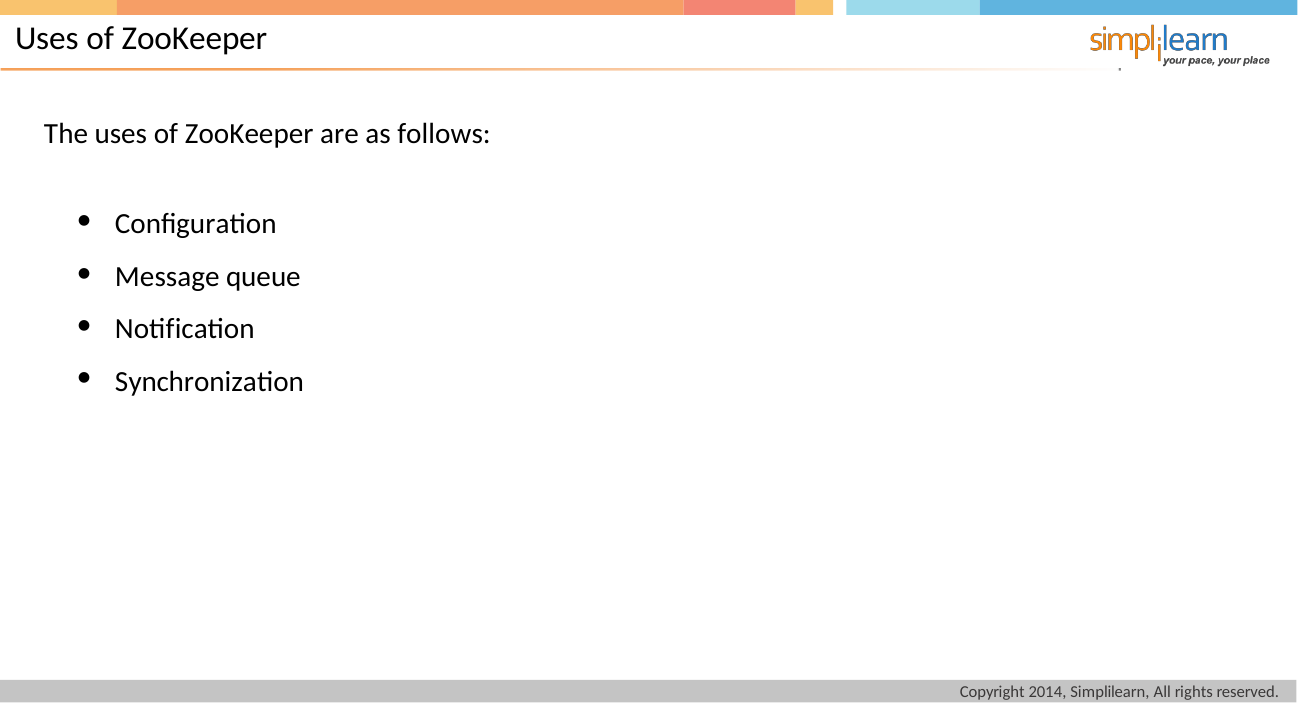

# Uses of ZooKeeper

The uses of ZooKeeper are as follows:

Configuration
Message queue
Notification
Synchronization
Copyright 2014, Simplilearn, All rights reserved.